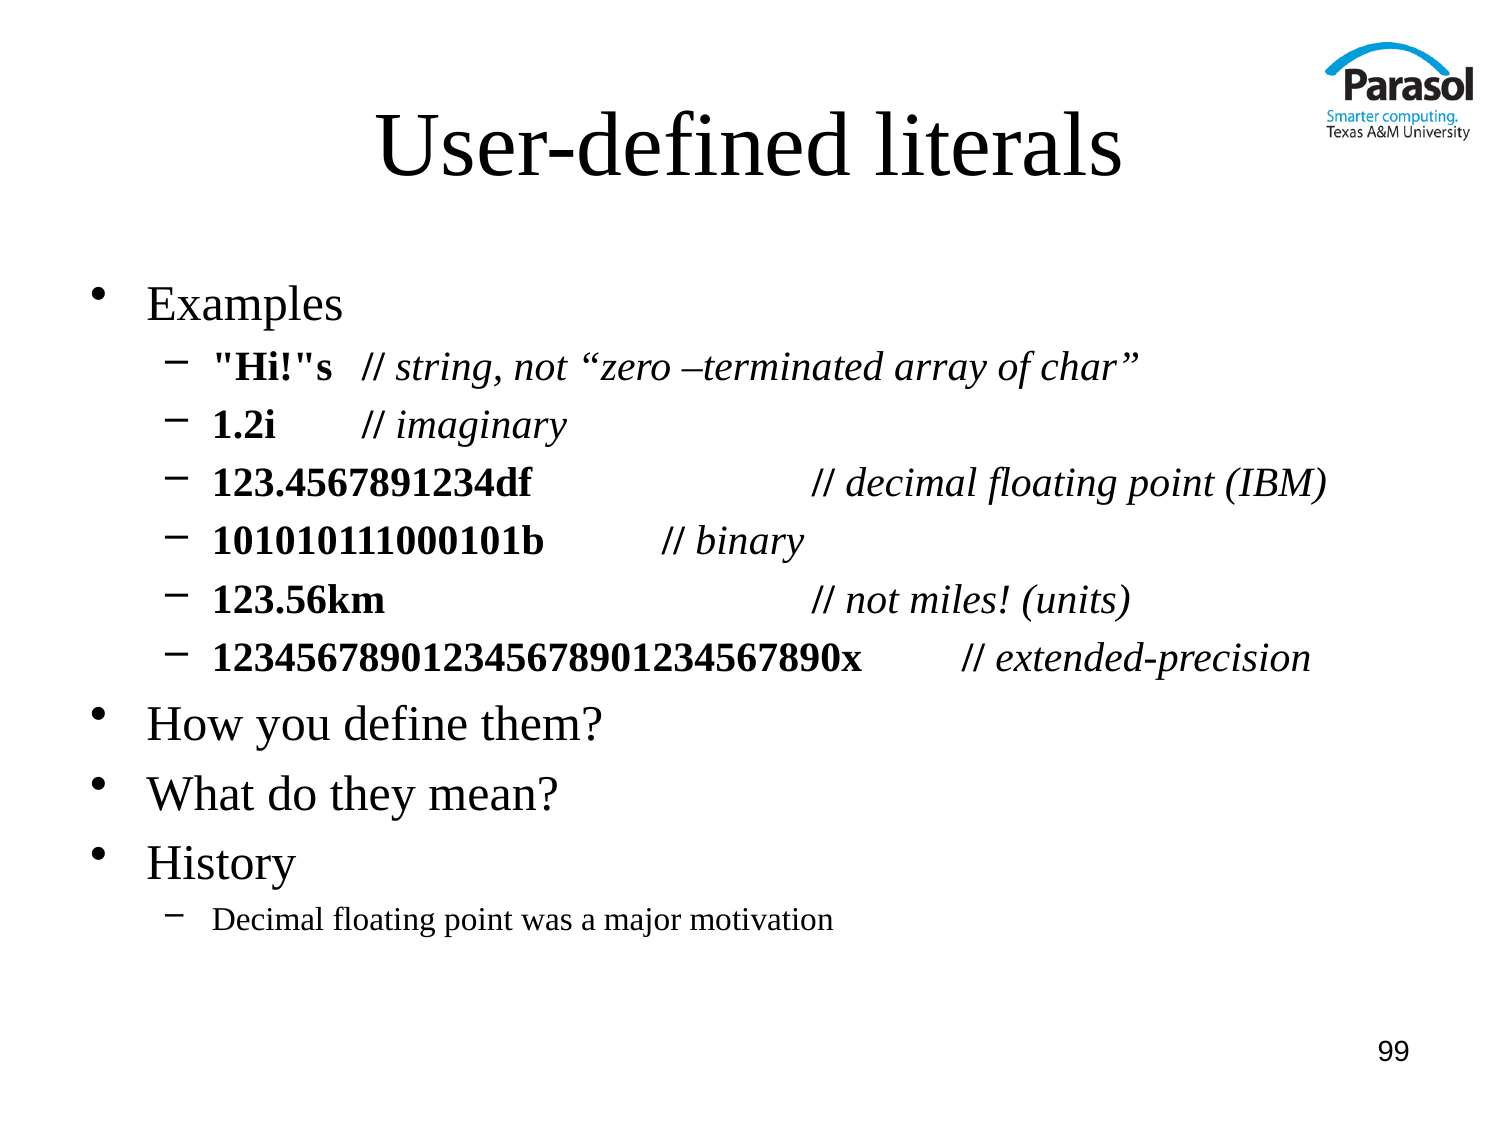

# User-defined literals
Examples
"Hi!"s	// string, not “zero –terminated array of char”
1.2i	// imaginary
123.4567891234df		// decimal floating point (IBM)
101010111000101b	// binary
123.56km			// not miles! (units)
123456789012345678901234567890x	// extended-precision
How you define them?
What do they mean?
History
Decimal floating point was a major motivation
99